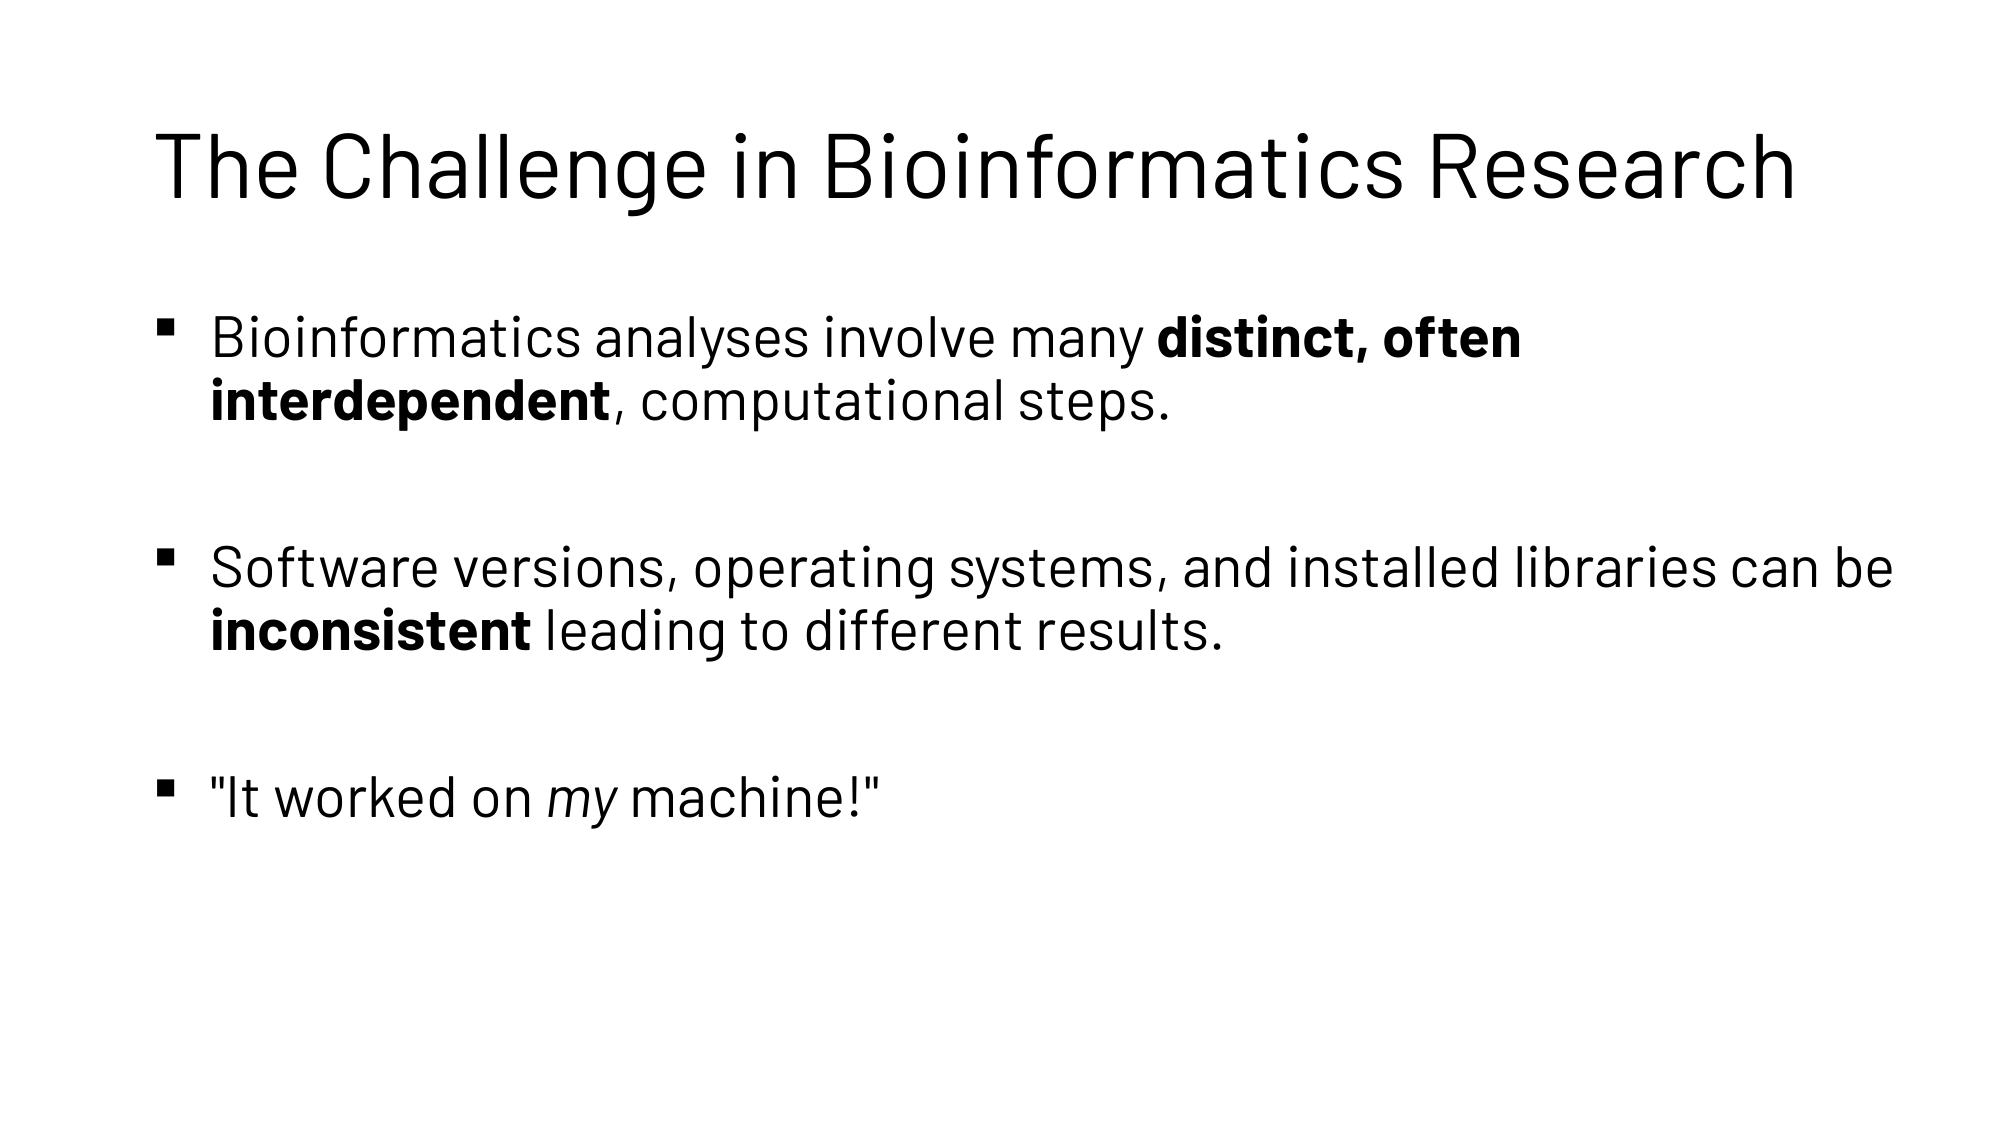

# The Challenge in Bioinformatics Research
Bioinformatics analyses involve many distinct, often interdependent, computational steps.

Software versions, operating systems, and installed libraries can be inconsistent leading to different results.

"It worked on my machine!"